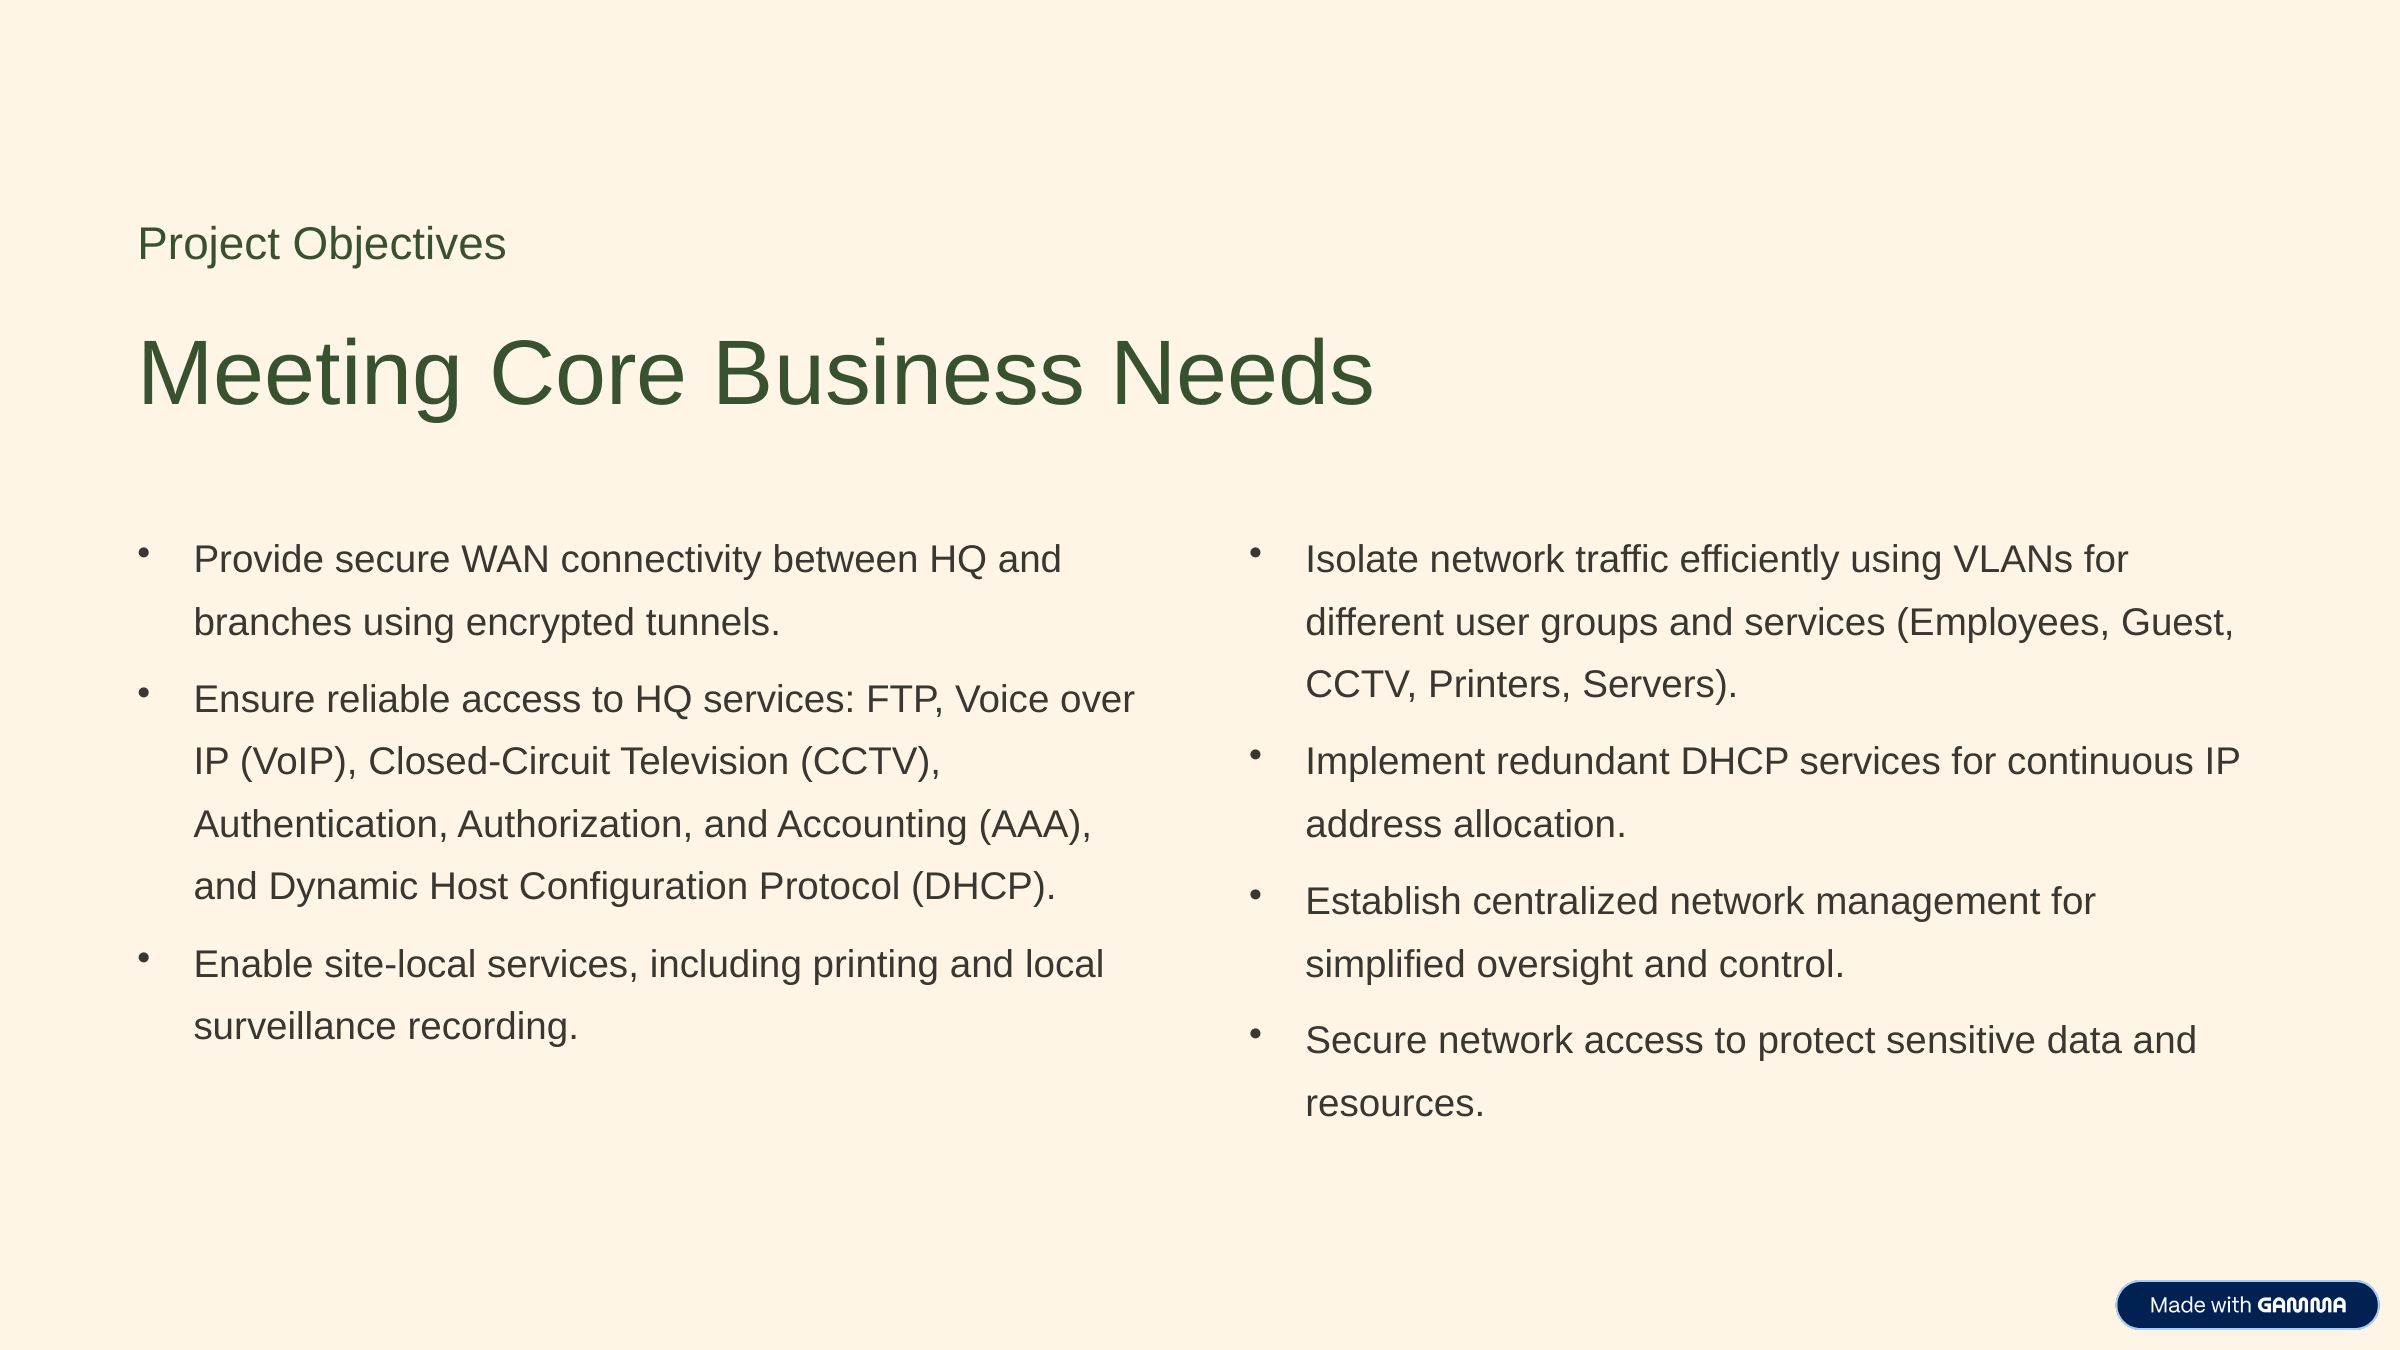

Project Objectives
Meeting Core Business Needs
Provide secure WAN connectivity between HQ and branches using encrypted tunnels.
Isolate network traffic efficiently using VLANs for different user groups and services (Employees, Guest, CCTV, Printers, Servers).
Ensure reliable access to HQ services: FTP, Voice over IP (VoIP), Closed-Circuit Television (CCTV), Authentication, Authorization, and Accounting (AAA), and Dynamic Host Configuration Protocol (DHCP).
Implement redundant DHCP services for continuous IP address allocation.
Establish centralized network management for simplified oversight and control.
Enable site-local services, including printing and local surveillance recording.
Secure network access to protect sensitive data and resources.